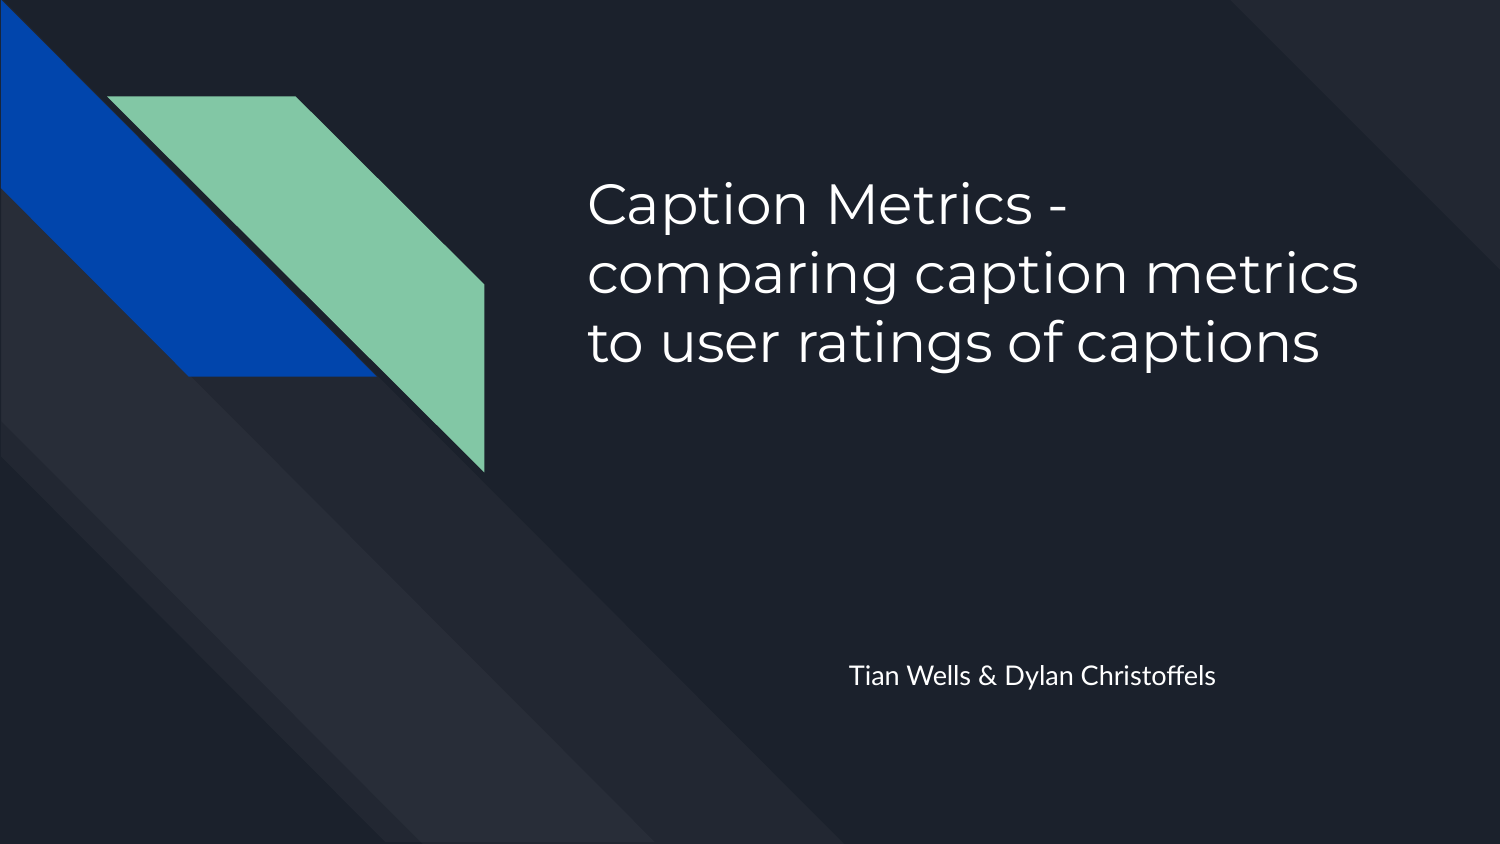

# Caption Metrics - comparing caption metrics to user ratings of captions

Tian Wells & Dylan Christoffels